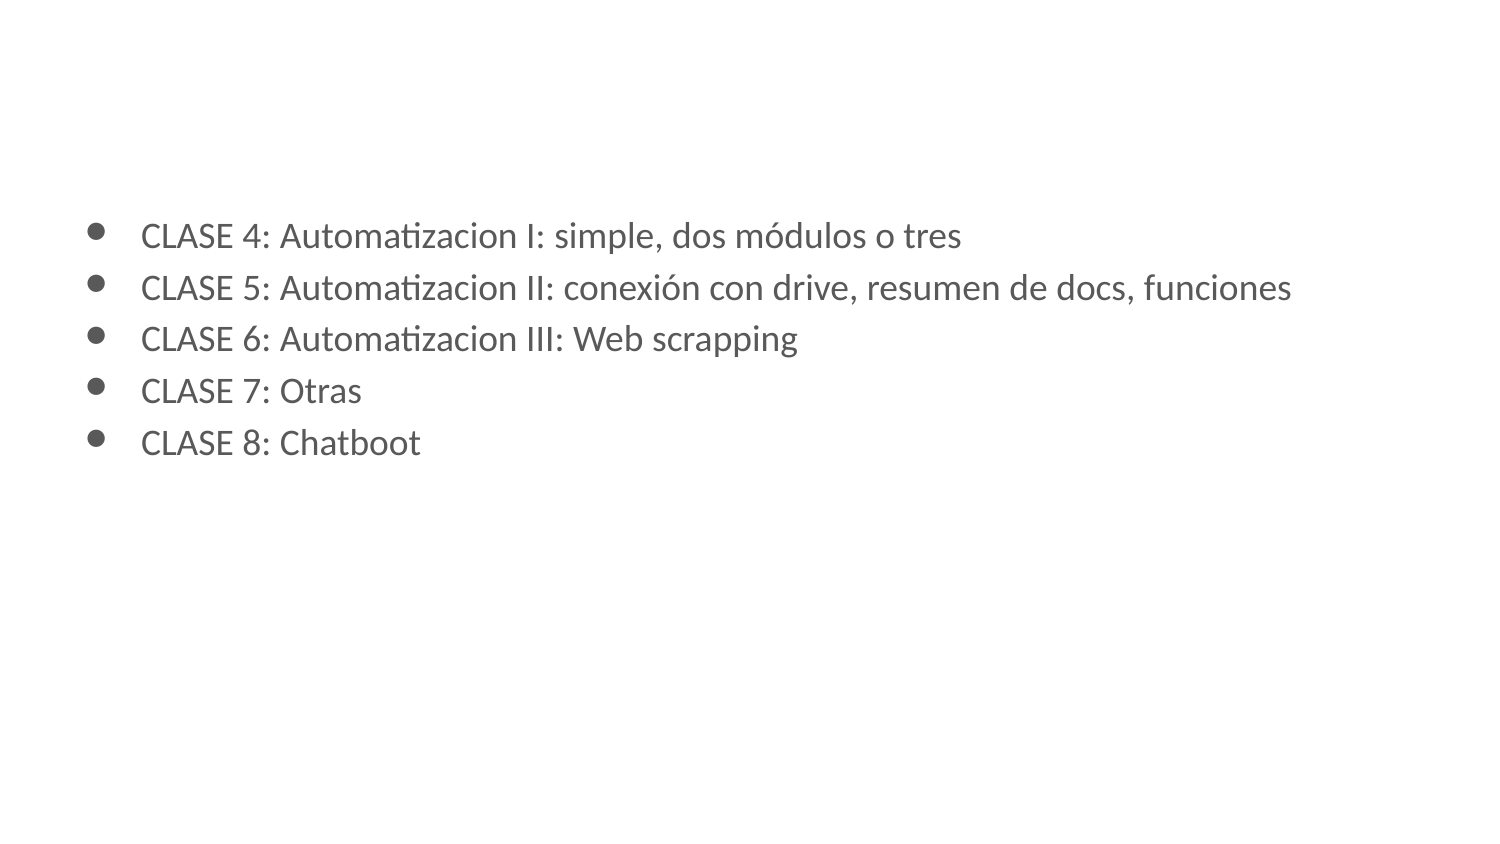

#
CLASE 4: Automatizacion I: simple, dos módulos o tres
CLASE 5: Automatizacion II: conexión con drive, resumen de docs, funciones
CLASE 6: Automatizacion III: Web scrapping
CLASE 7: Otras
CLASE 8: Chatboot